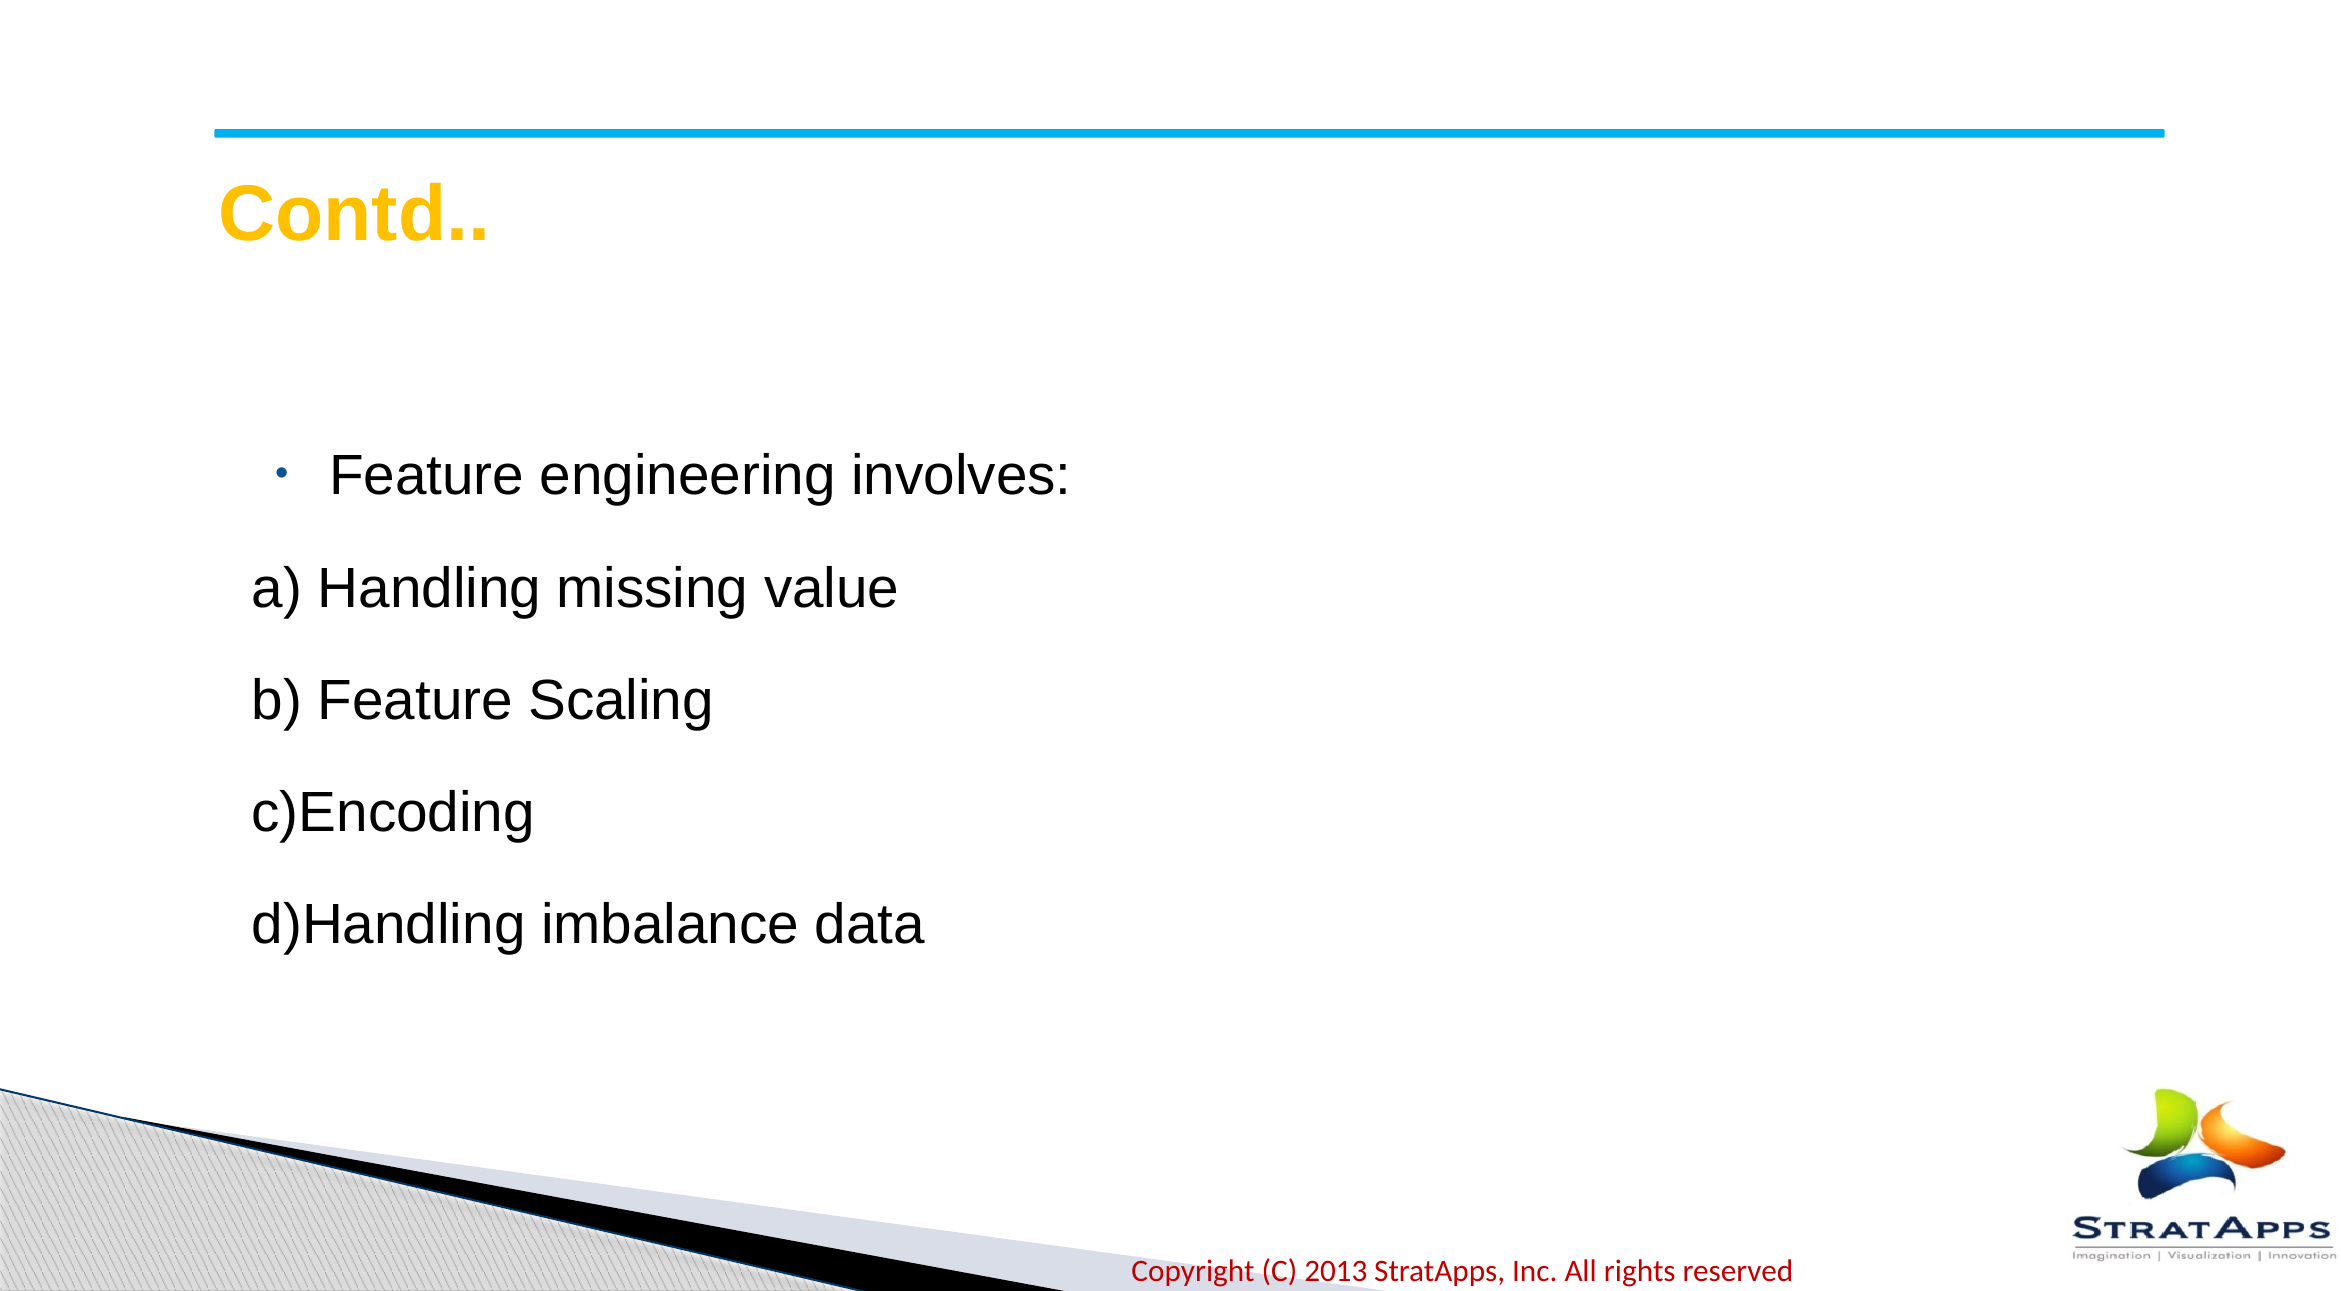

Contd..
Feature engineering involves:
a) Handling missing value
b) Feature Scaling
c)Encoding
d)Handling imbalance data